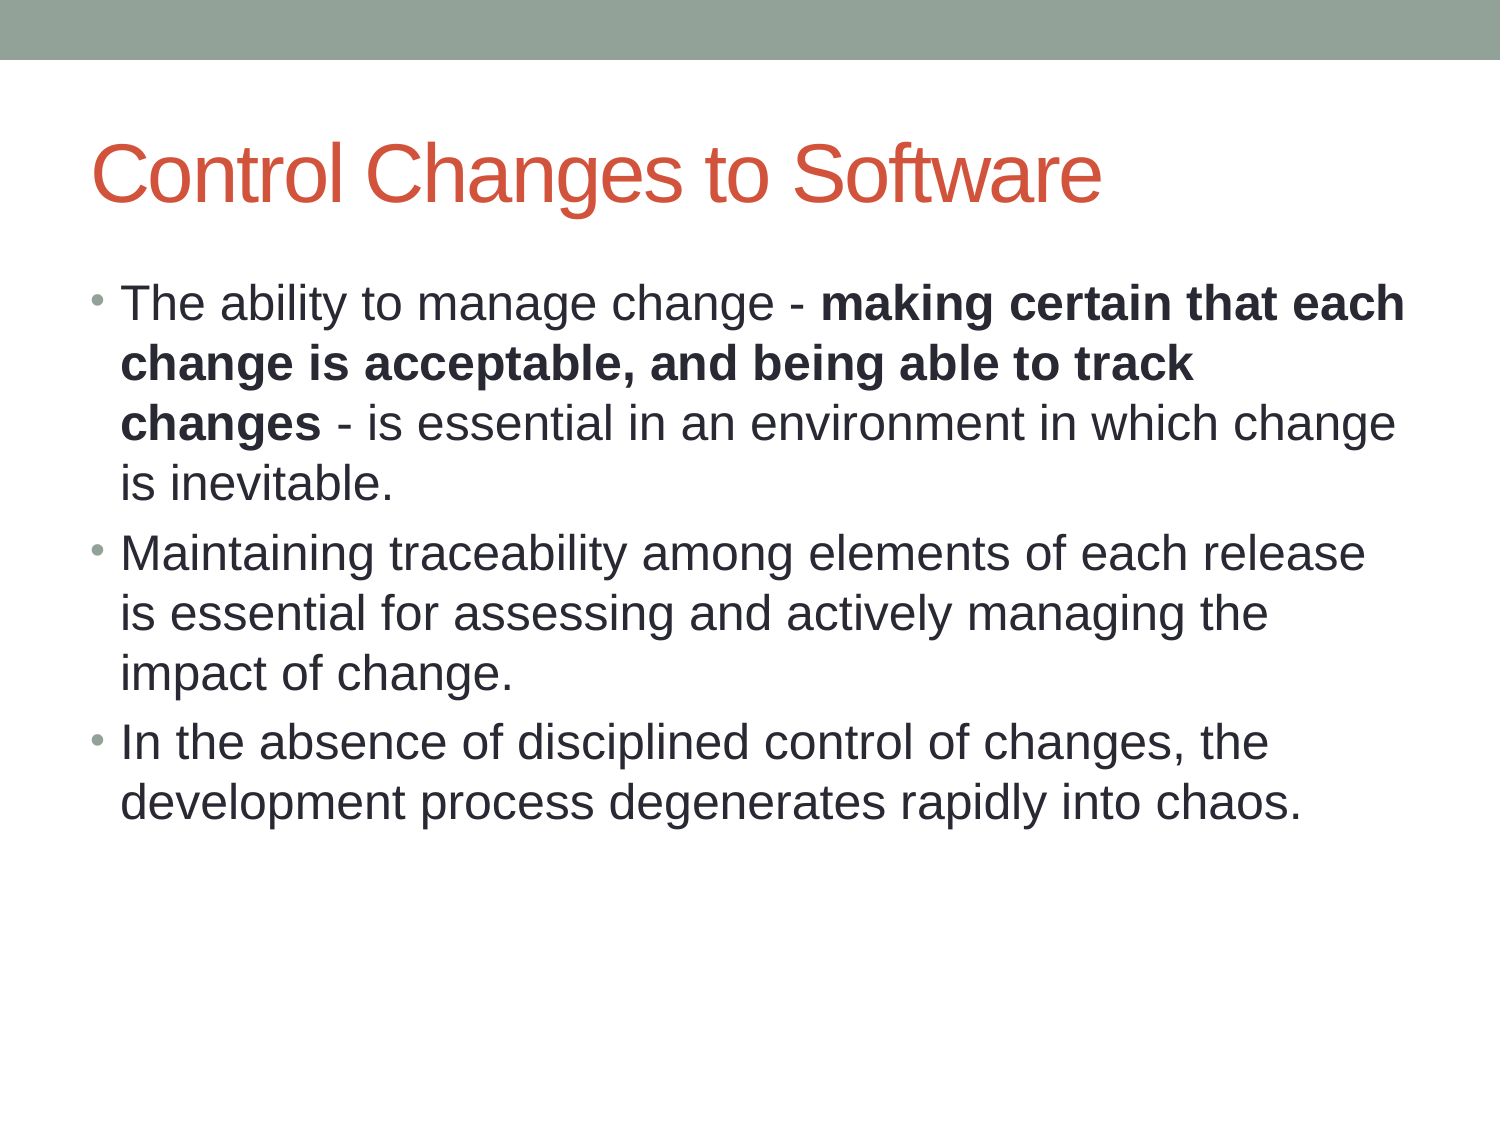

# Control Changes to Software
The ability to manage change - making certain that each change is acceptable, and being able to track changes - is essential in an environment in which change is inevitable.
Maintaining traceability among elements of each release is essential for assessing and actively managing the impact of change.
In the absence of disciplined control of changes, the development process degenerates rapidly into chaos.